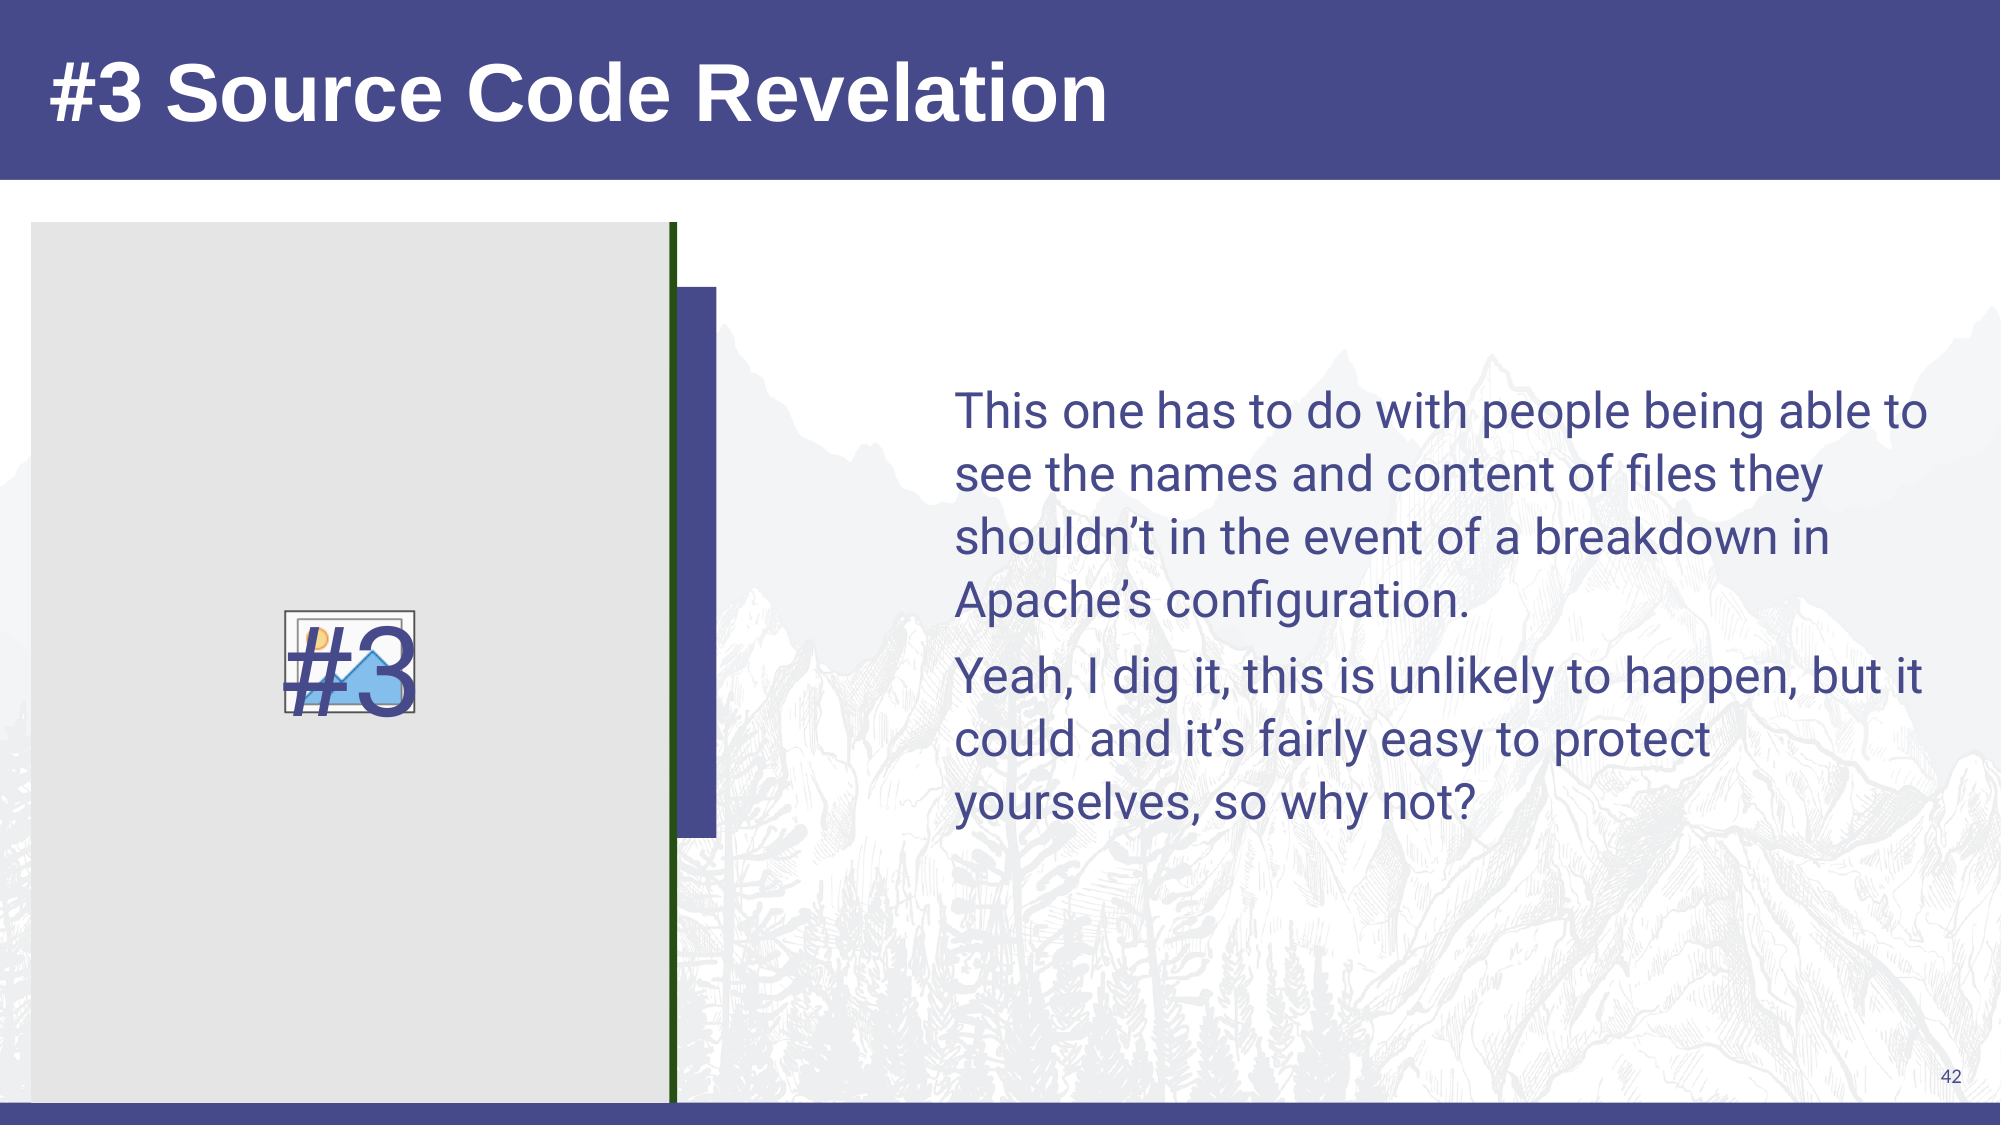

# #3 Source Code Revelation

This one has to do with people being able to see the names and content of files they shouldn’t in the event of a breakdown in Apache’s configuration.
Yeah, I dig it, this is unlikely to happen, but it could and it’s fairly easy to protect yourselves, so why not?

#3
42